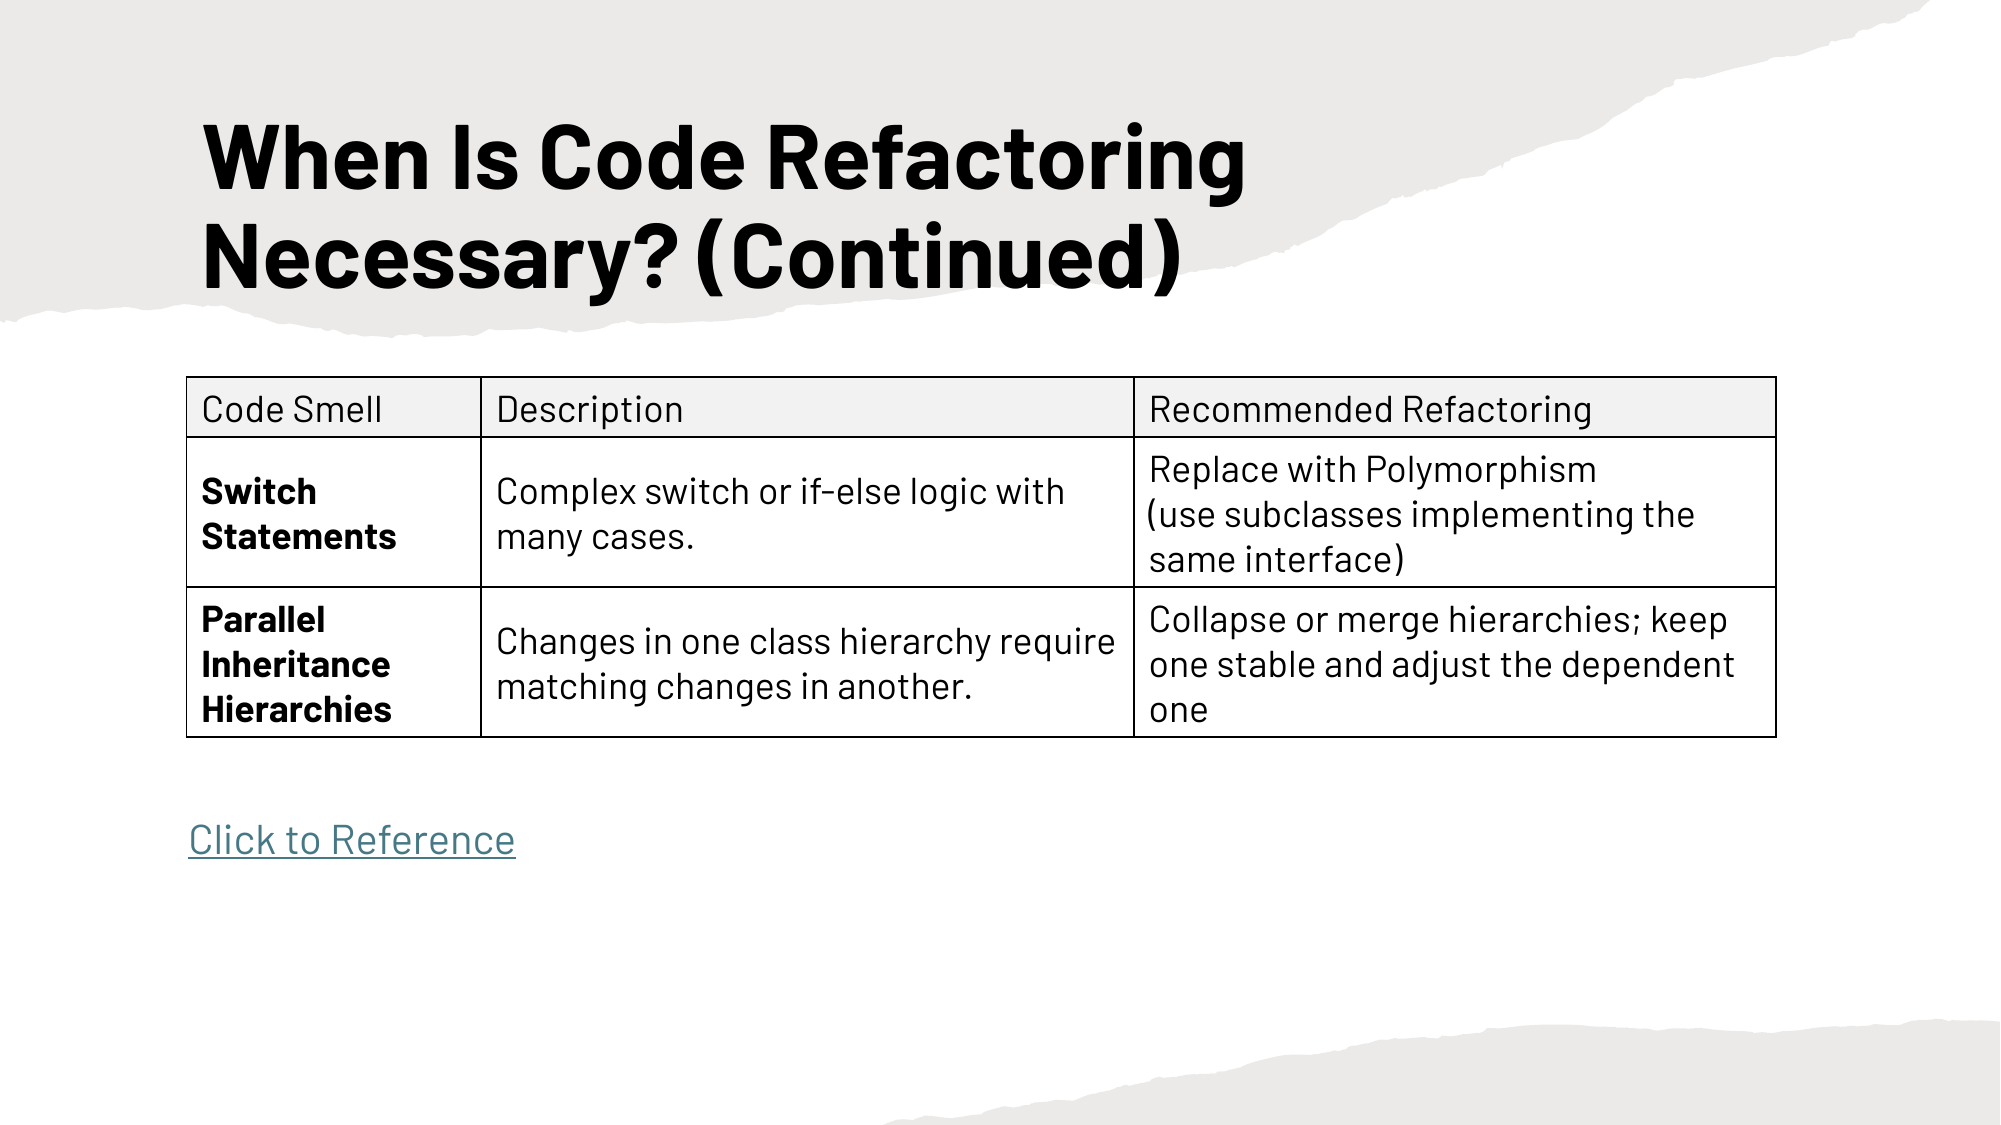

When Is Code Refactoring Necessary? (Continued)
| Code Smell | Description | Recommended Refactoring |
| --- | --- | --- |
| Switch Statements | Complex switch or if-else logic with many cases. | Replace with Polymorphism (use subclasses implementing the same interface) |
| Parallel Inheritance Hierarchies | Changes in one class hierarchy require matching changes in another. | Collapse or merge hierarchies; keep one stable and adjust the dependent one |
Click to Reference